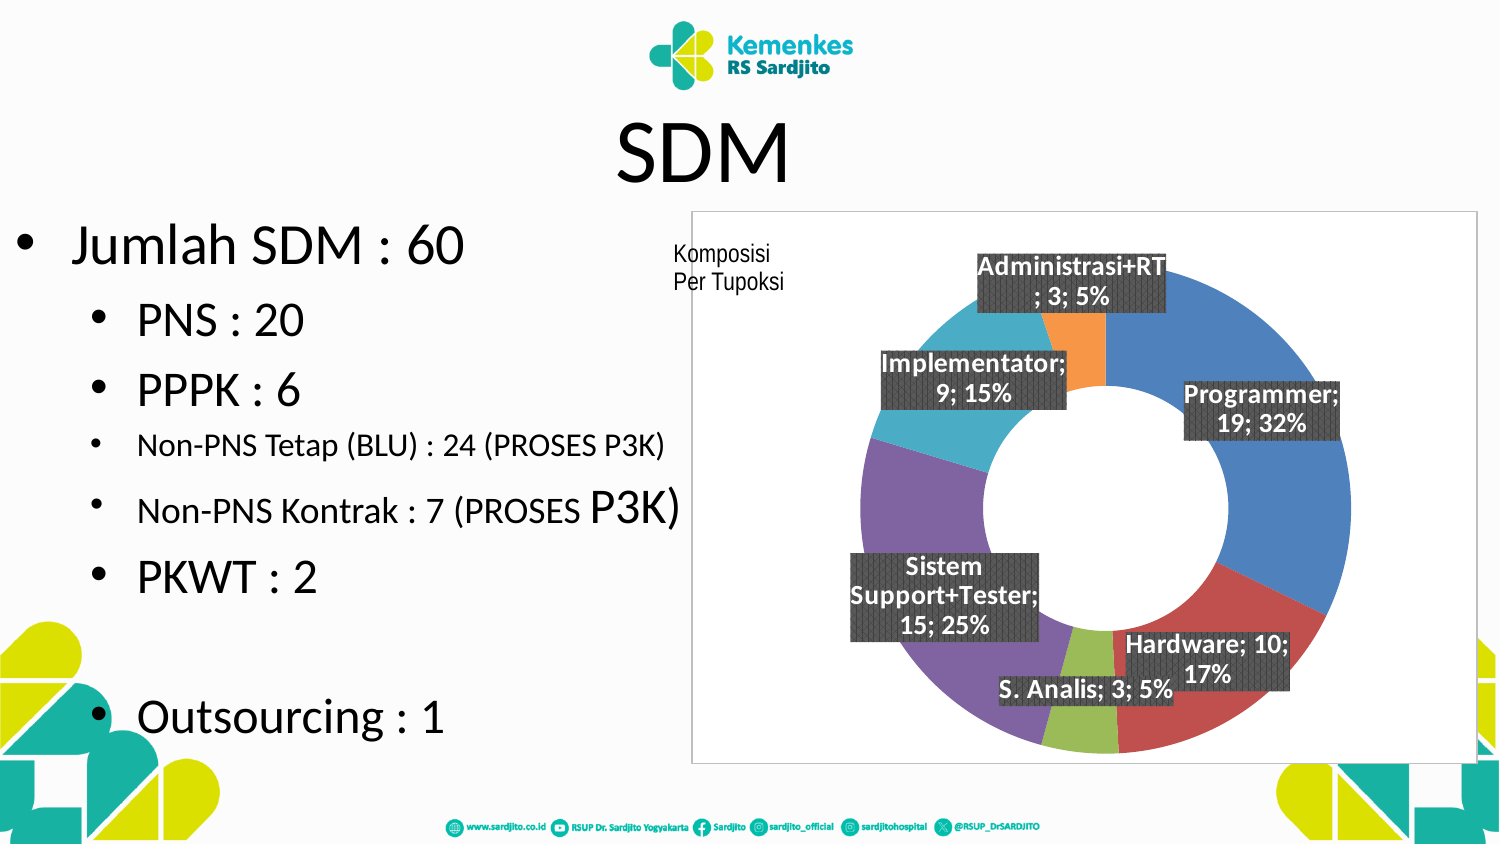

# SDM
Jumlah SDM : 60
PNS : 20
PPPK : 6
Non-PNS Tetap (BLU) : 24 (PROSES P3K)
Non-PNS Kontrak : 7 (PROSES P3K)
PKWT : 2

Outsourcing : 1

### Chart

| Category | Komposisi |
|---|---|
| Programmer | 19.0 |
| Hardware | 10.0 |
| S. Analis | 3.0 |
| Sistem Support+Tester | 15.0 |
| Implementator | 9.0 |
| Administrasi+RT | 3.0 |
Komposisi
Per Tupoksi